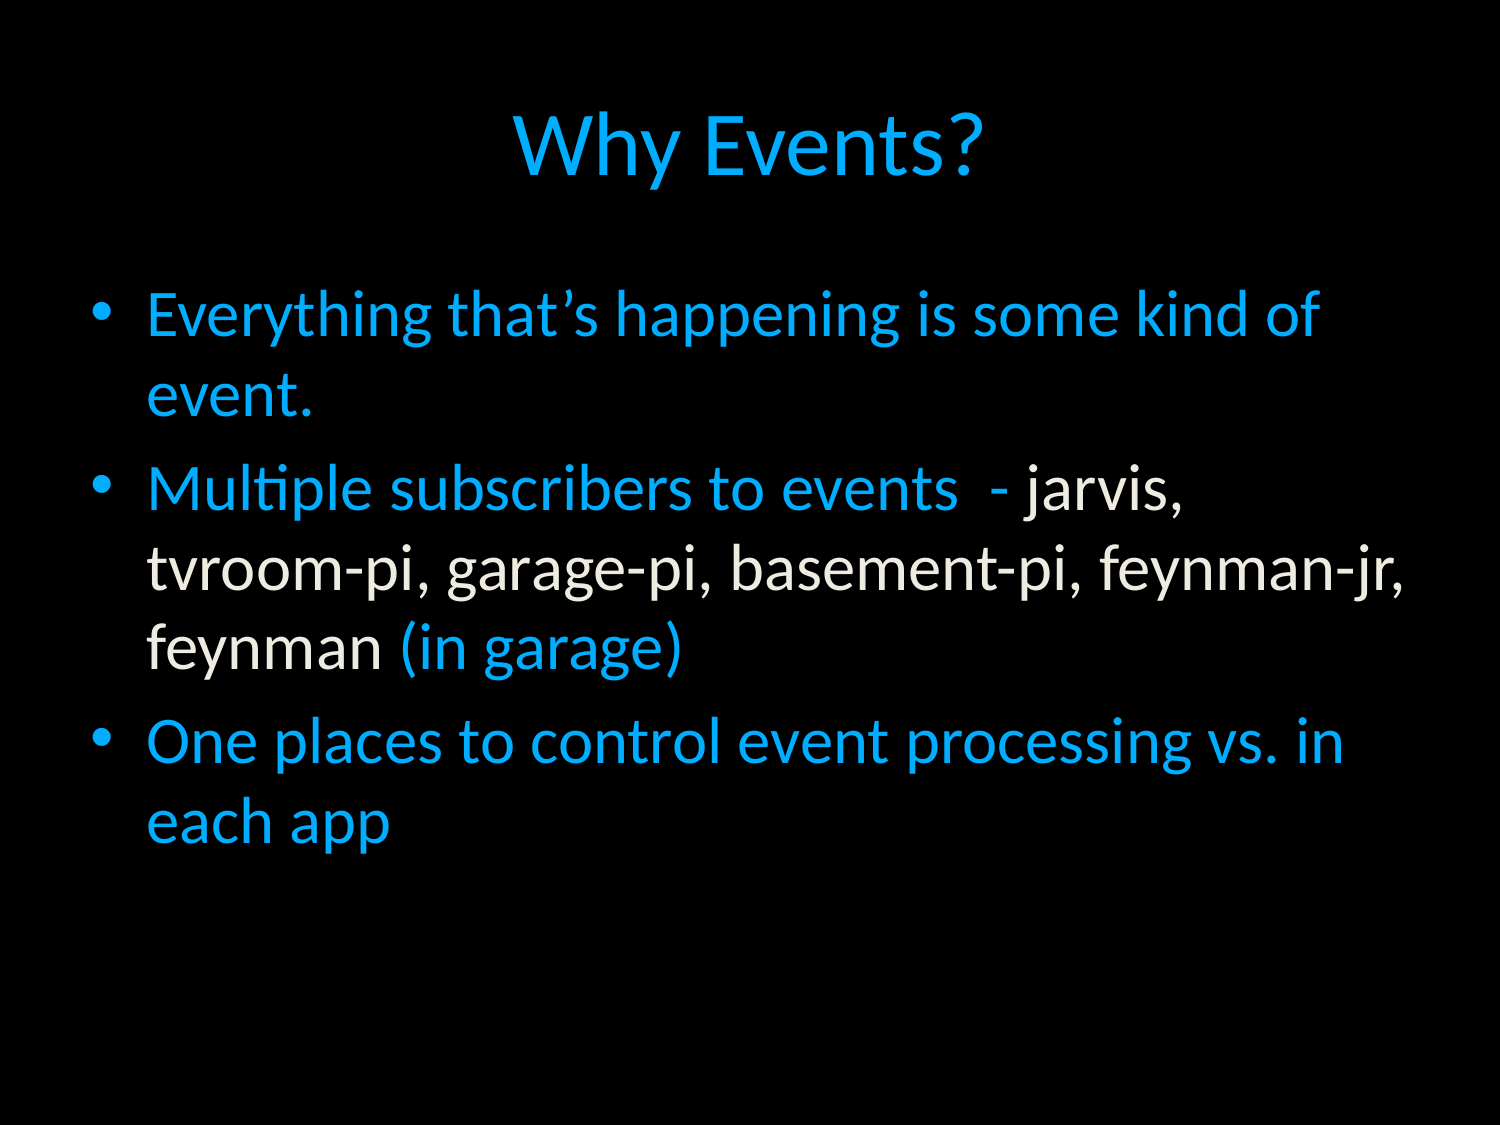

# Why Events?
Everything that’s happening is some kind of event.
Multiple subscribers to events  - jarvis, tvroom-pi, garage-pi, basement-pi, feynman-jr, feynman (in garage)
One places to control event processing vs. in each app